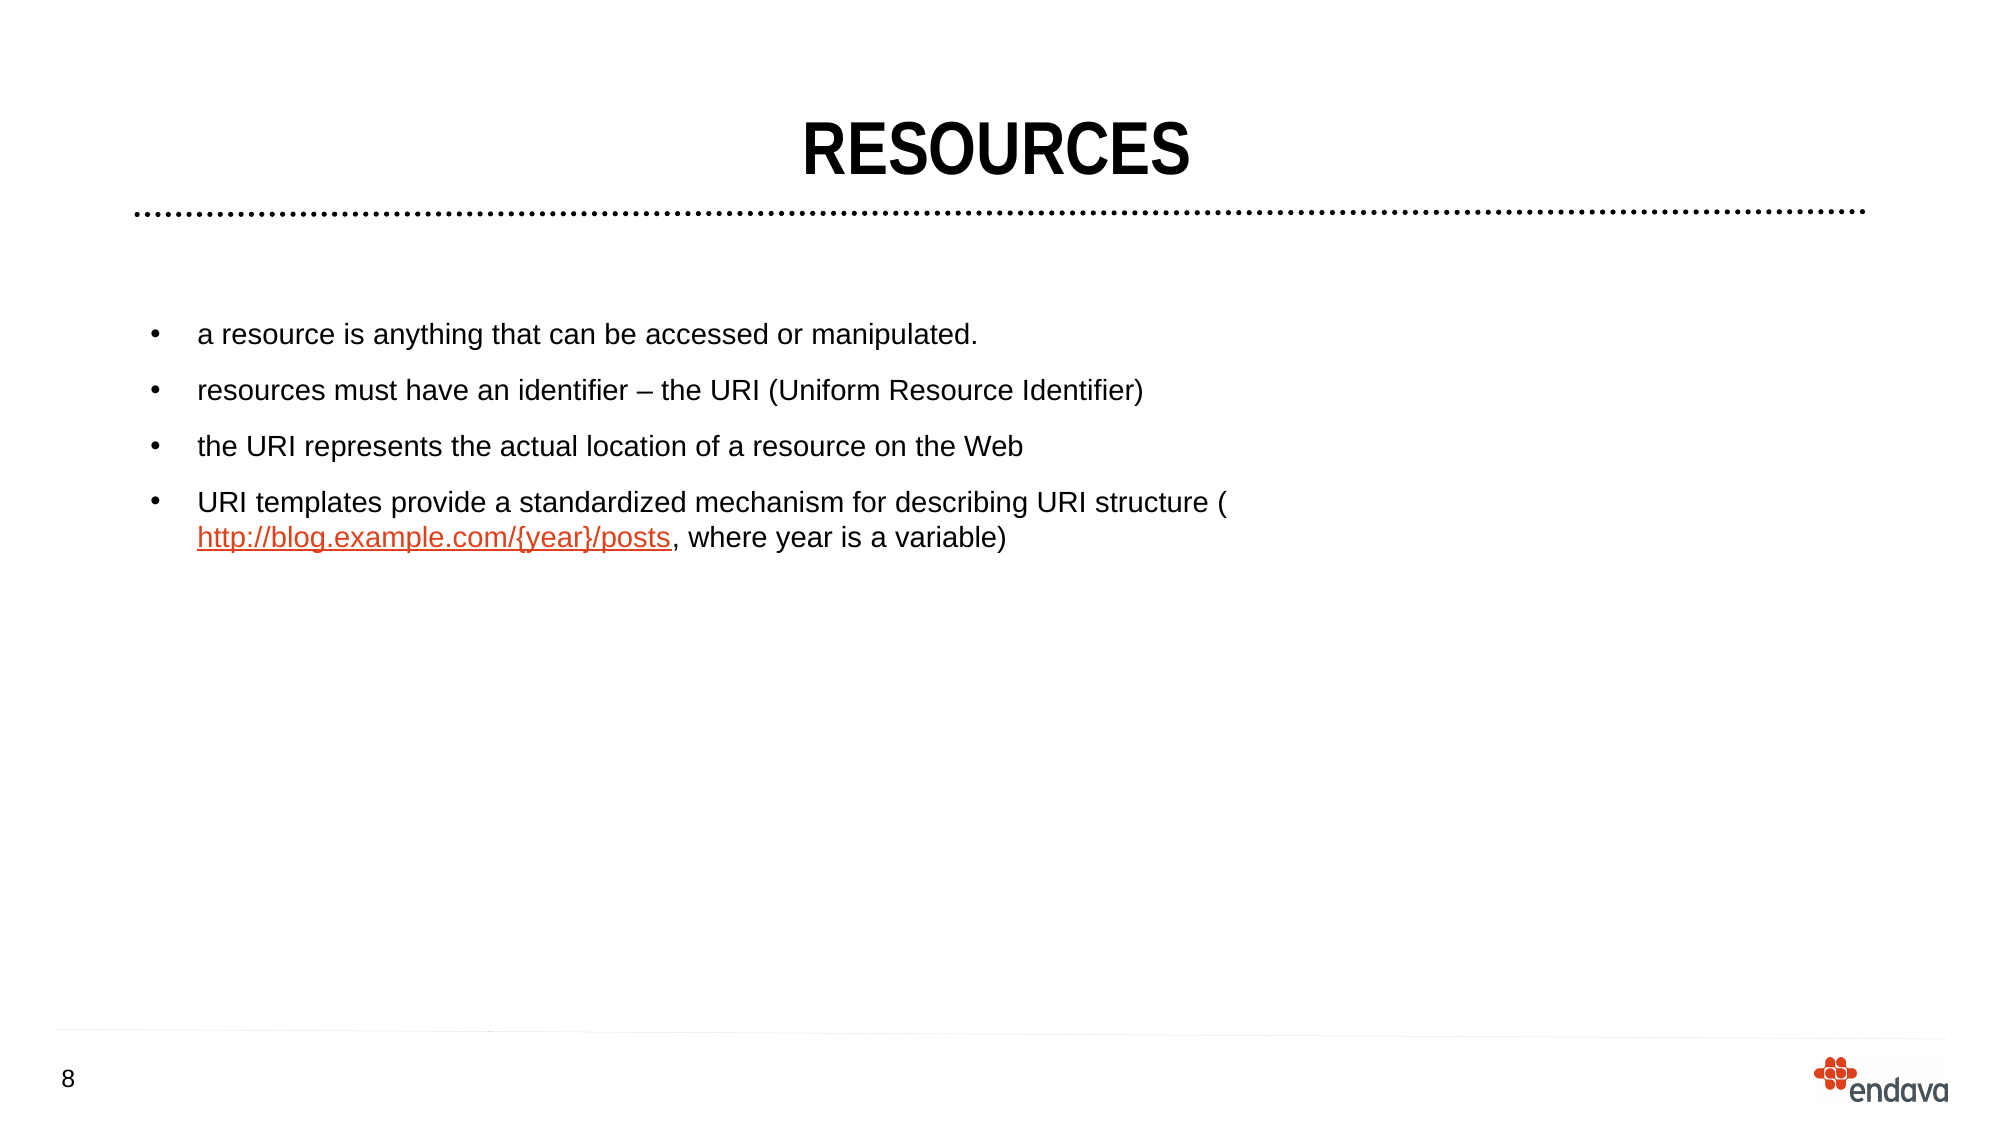

# Resources

a resource is anything that can be accessed or manipulated.
resources must have an identifier – the URI (Uniform Resource Identifier)
the URI represents the actual location of a resource on the Web
URI templates provide a standardized mechanism for describing URI structure (http://blog.example.com/{year}/posts, where year is a variable)